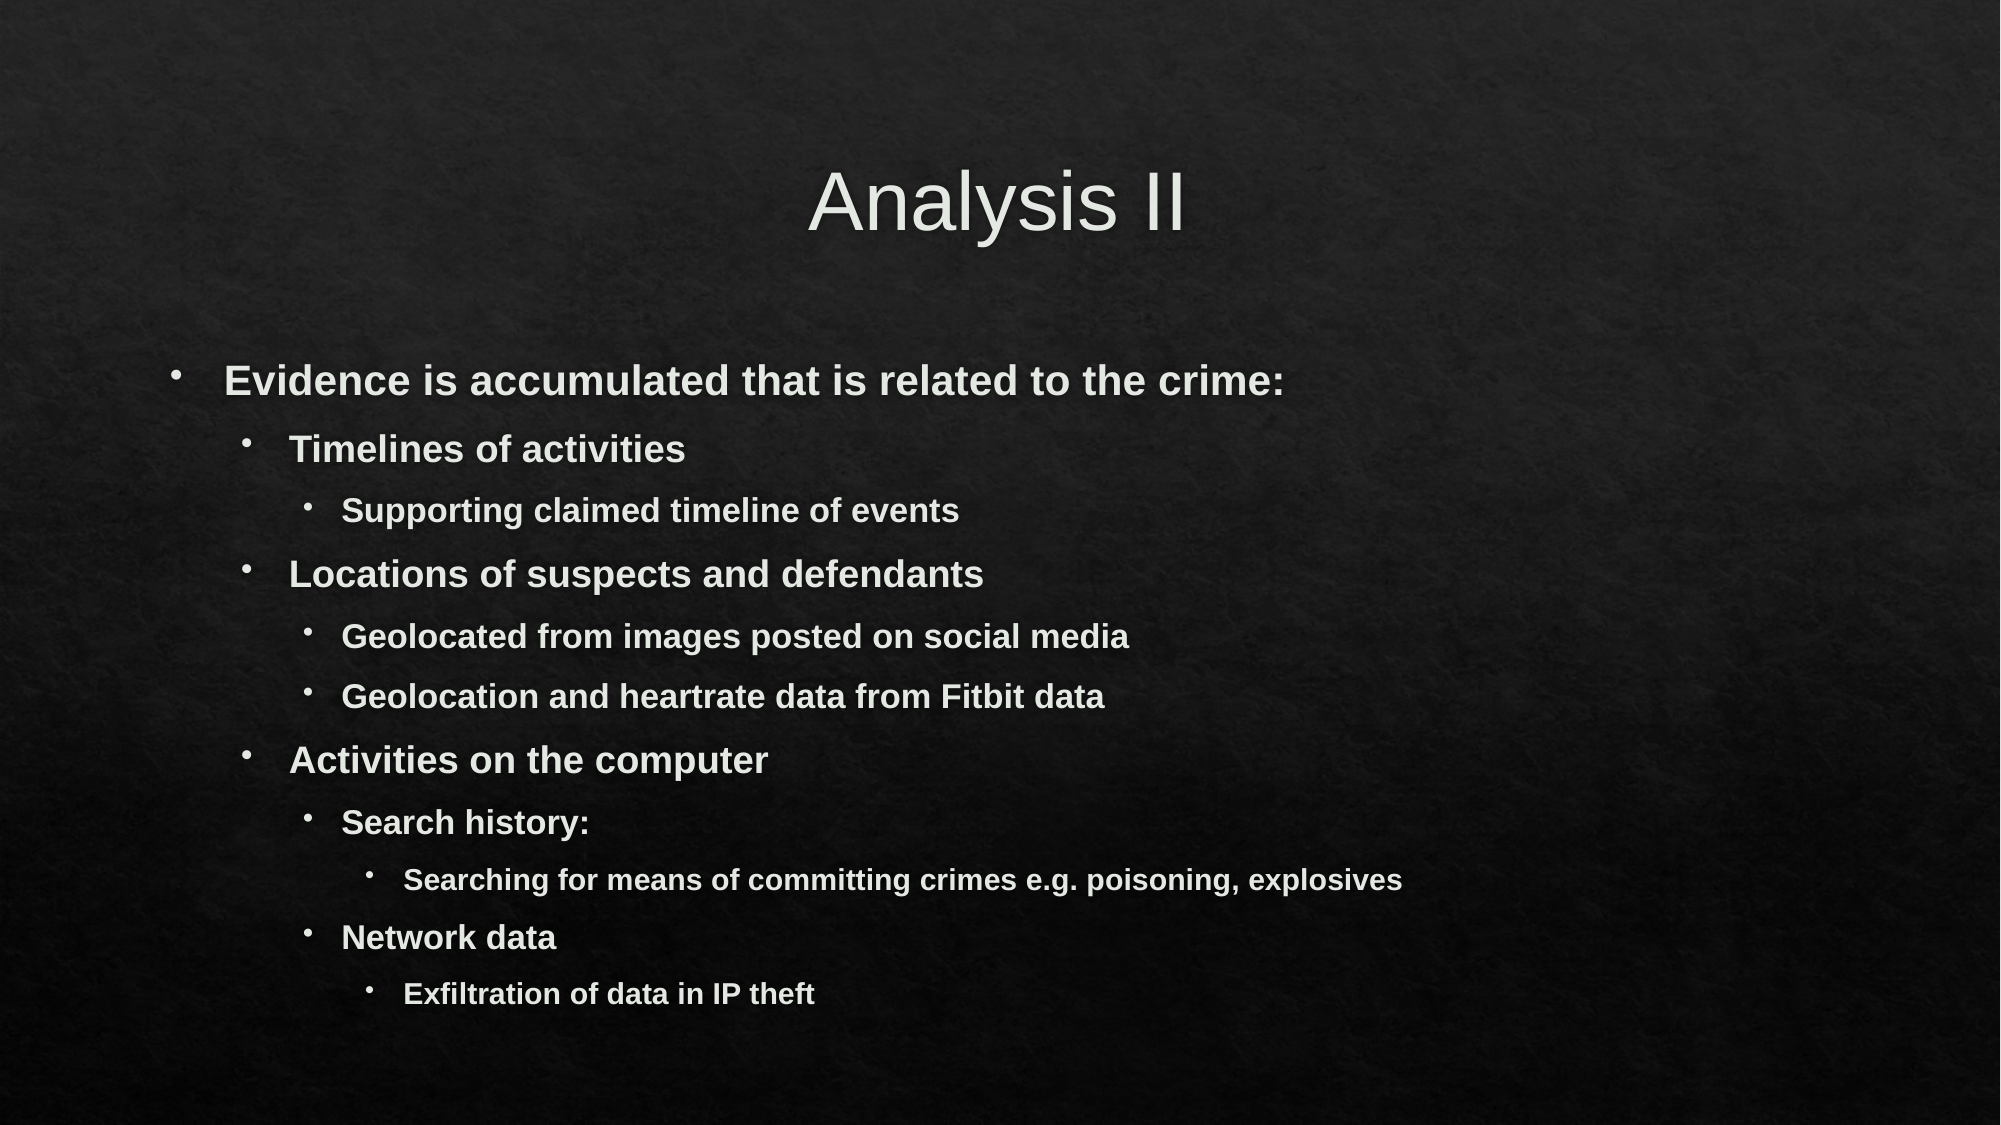

# Analysis II
Evidence is accumulated that is related to the crime:
Timelines of activities
Supporting claimed timeline of events
Locations of suspects and defendants
Geolocated from images posted on social media
Geolocation and heartrate data from Fitbit data
Activities on the computer
Search history:
Searching for means of committing crimes e.g. poisoning, explosives
Network data
Exfiltration of data in IP theft